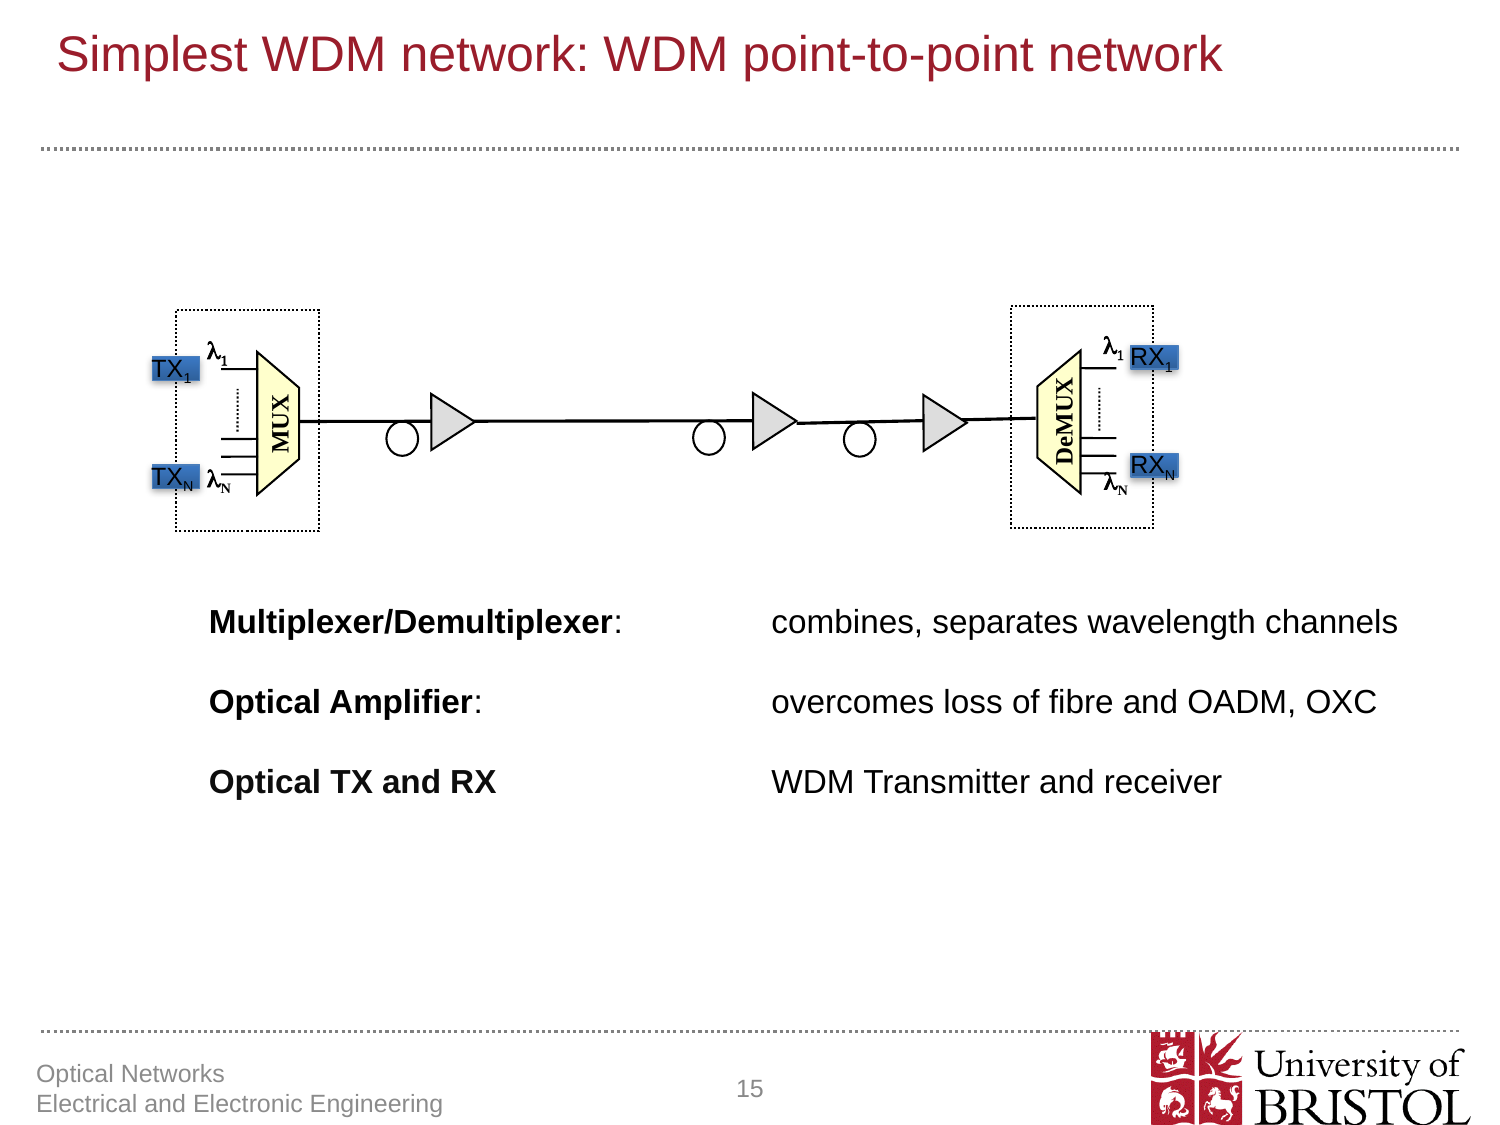

# Simplest WDM network: WDM point-to-point network

λ1
λ1
RX1

TX1

DeMUX

MUX

RXN

TXN

λN

λN

Multiplexer/Demultiplexer:	combines, separates wavelength channels

Optical Amplifier:	overcomes loss of fibre and OADM, OXC

Optical TX and RX	WDM Transmitter and receiver

Optical Networks                                                 Electrical and Electronic Engineering
15